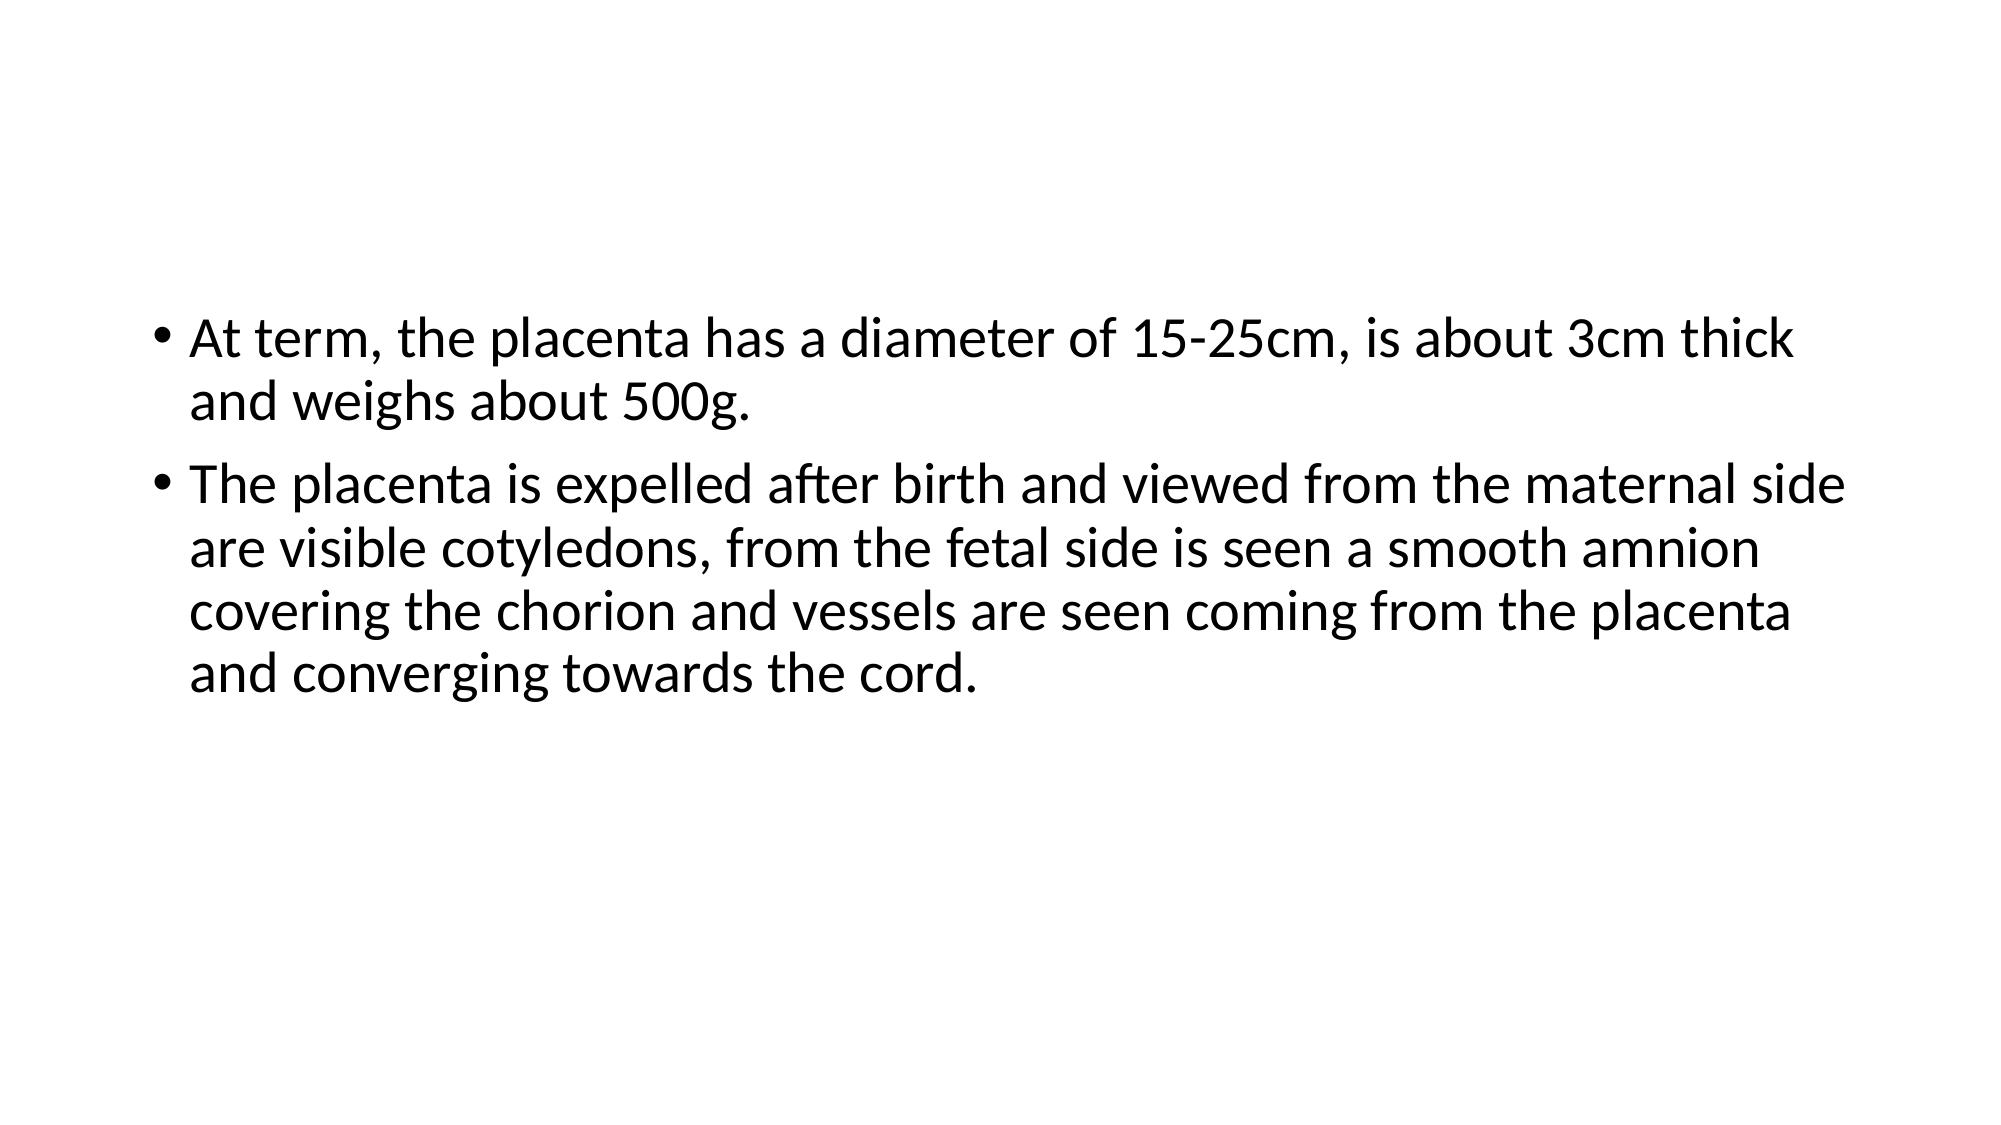

#
At term, the placenta has a diameter of 15-25cm, is about 3cm thick and weighs about 500g.
The placenta is expelled after birth and viewed from the maternal side are visible cotyledons, from the fetal side is seen a smooth amnion covering the chorion and vessels are seen coming from the placenta and converging towards the cord.